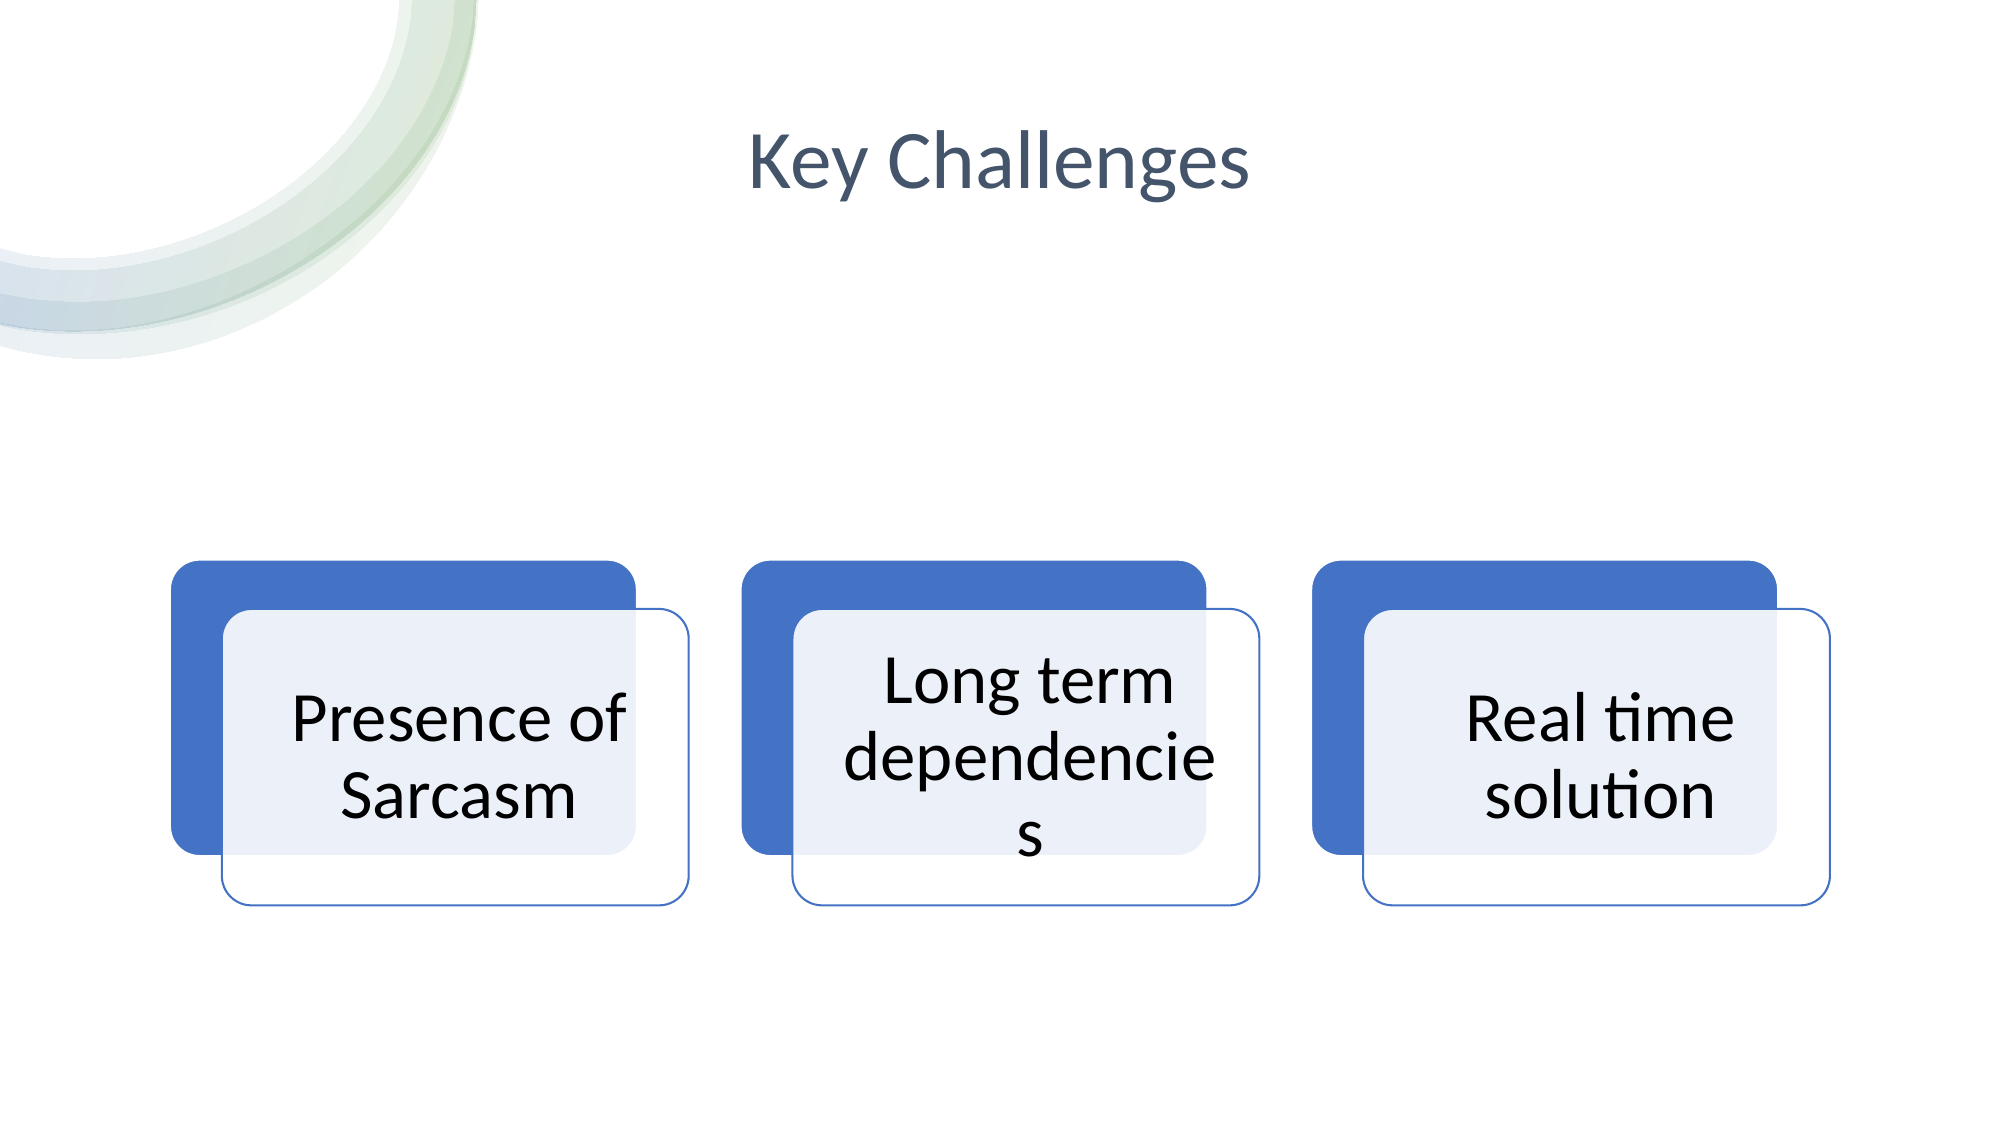

# Key Challenges
Presence of Sarcasm
Long term dependencies
Real time solution